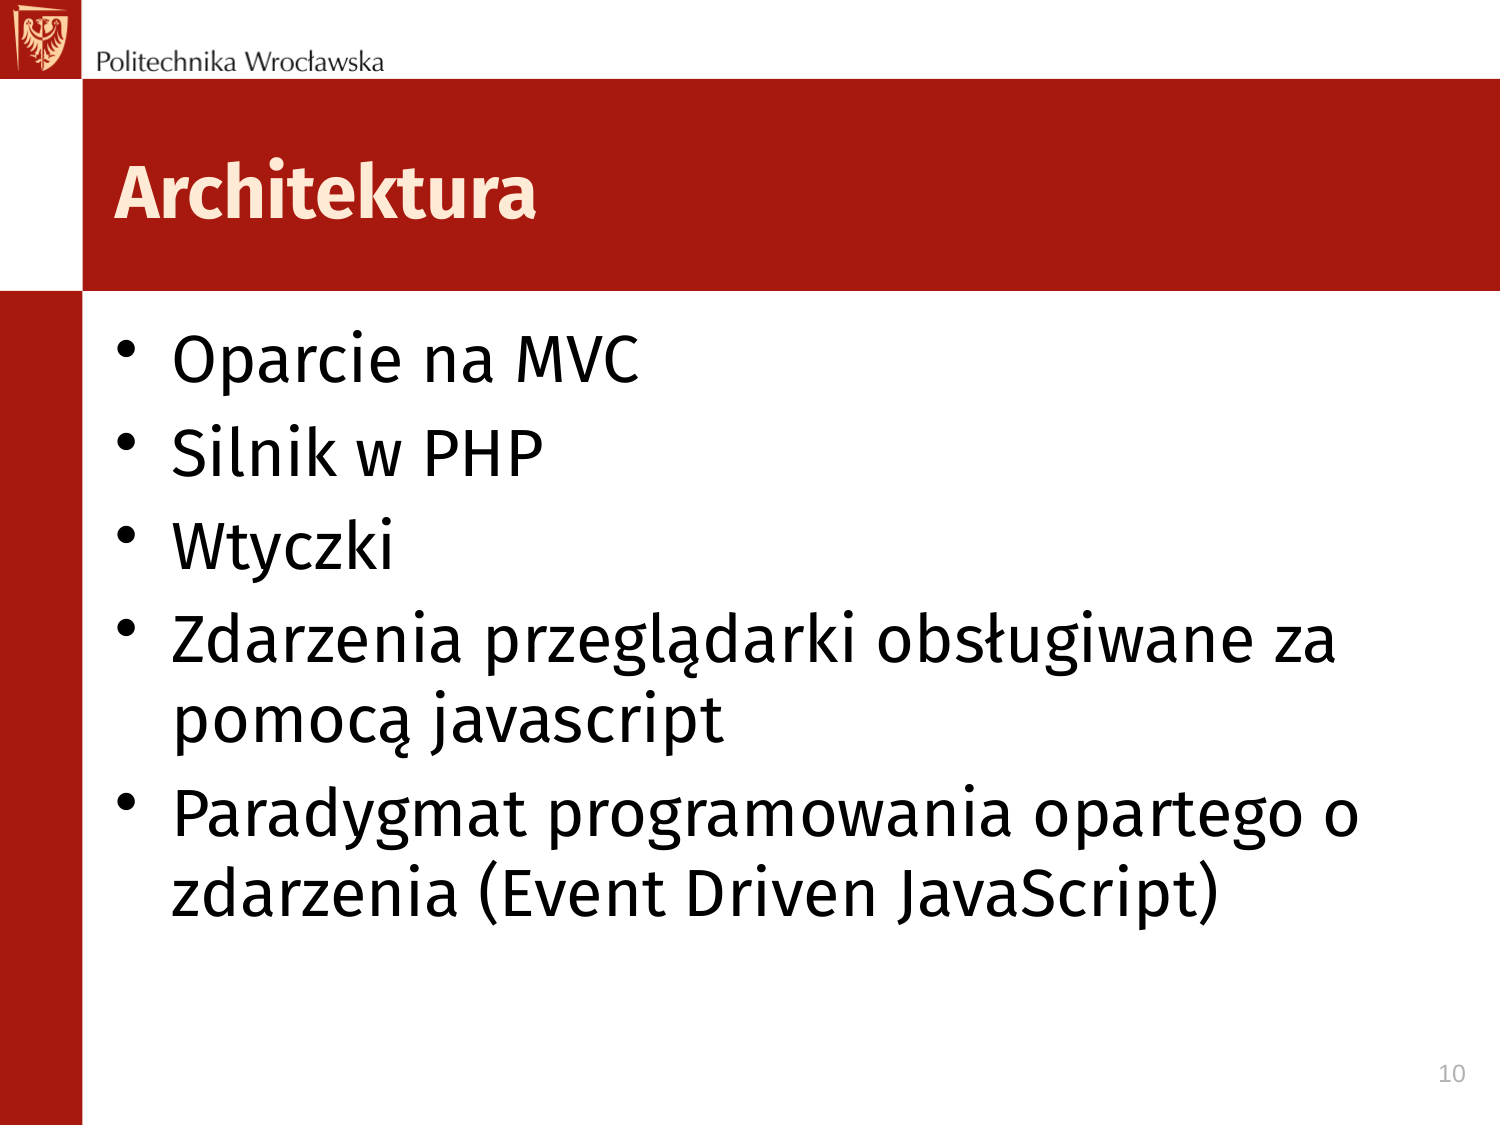

# Architektura
Oparcie na MVC
Silnik w PHP
Wtyczki
Zdarzenia przeglądarki obsługiwane za pomocą javascript
Paradygmat programowania opartego o zdarzenia (Event Driven JavaScript)

10